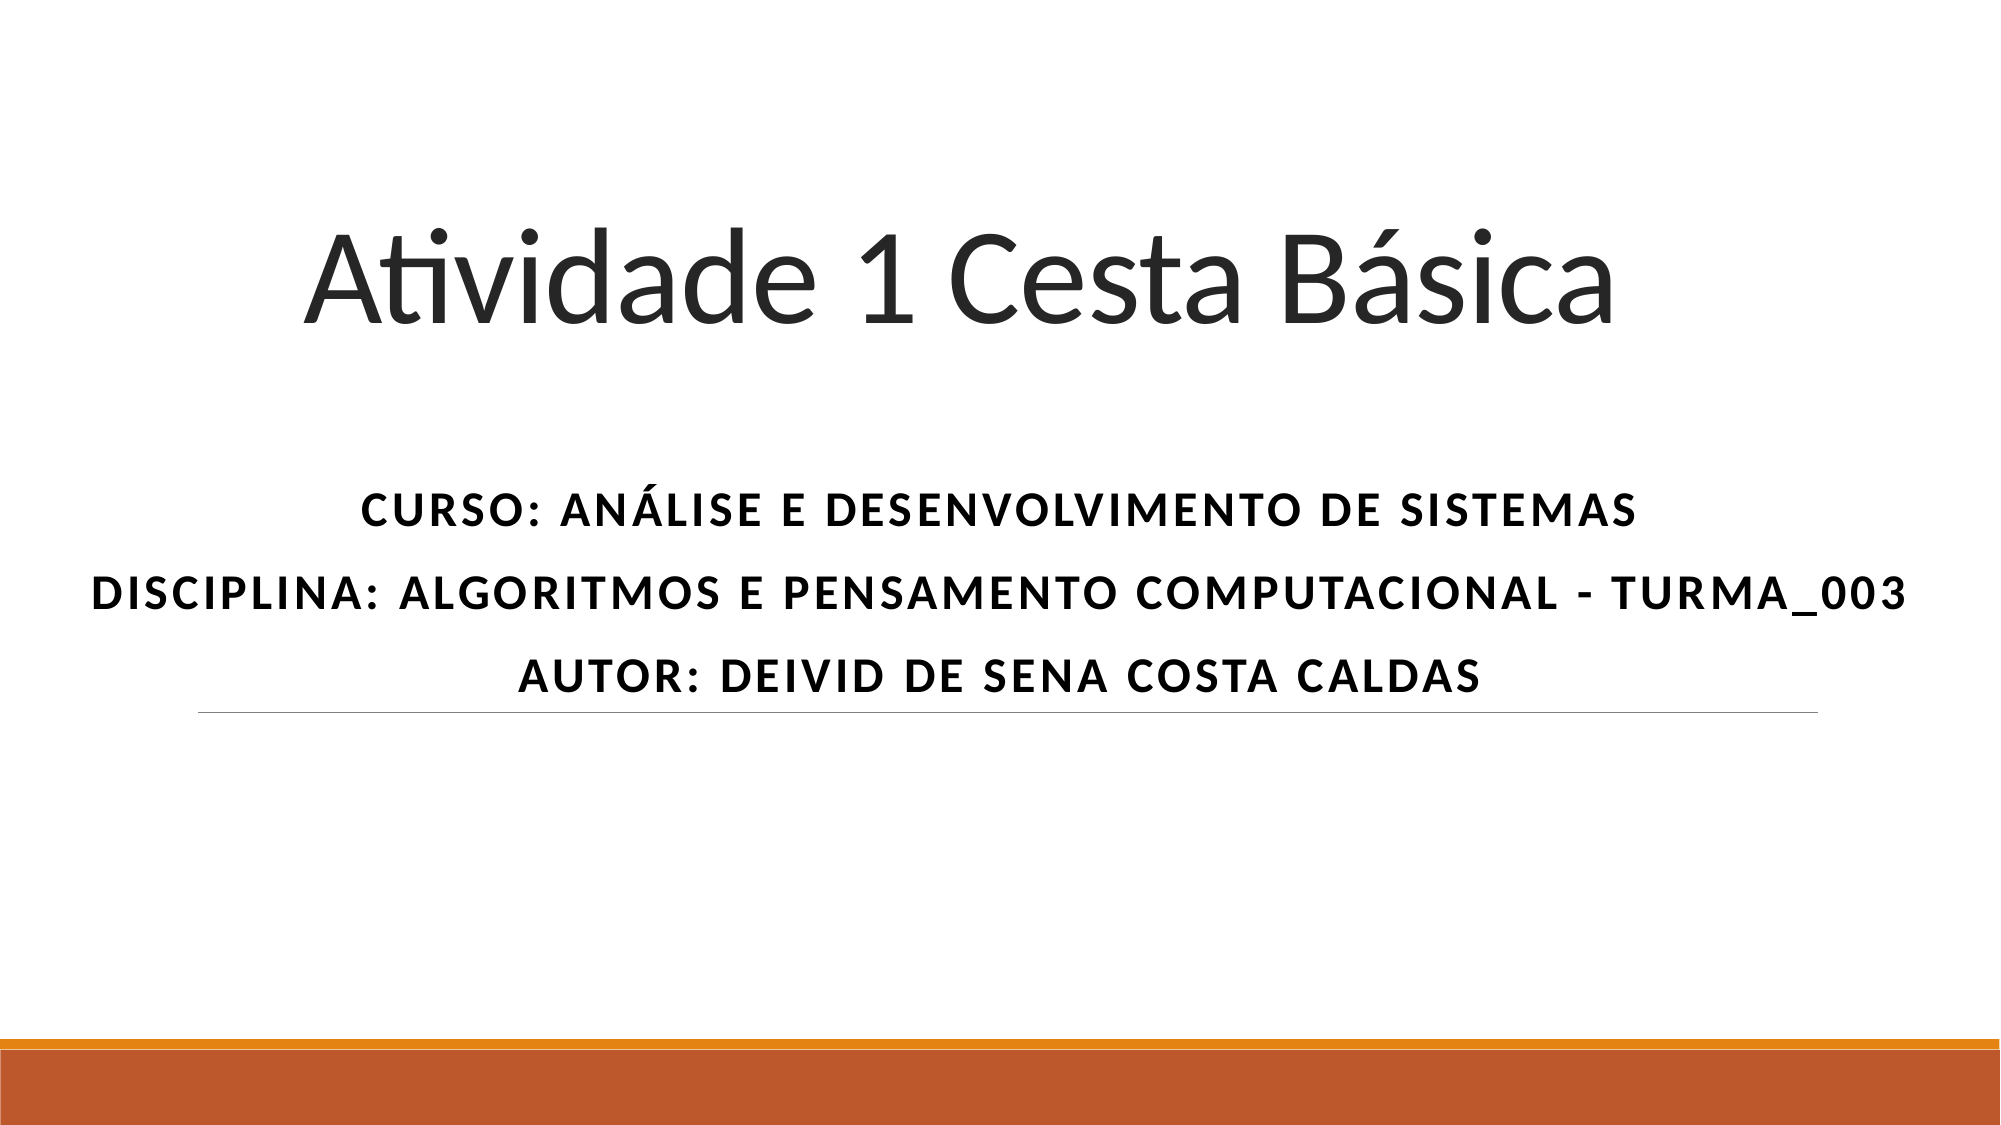

# Atividade 1 Cesta Básica
Curso: Análise e desenvolvimento de sistemas
Disciplina: Algoritmos e Pensamento Computacional - Turma_003
Autor: Deivid de Sena Costa Caldas